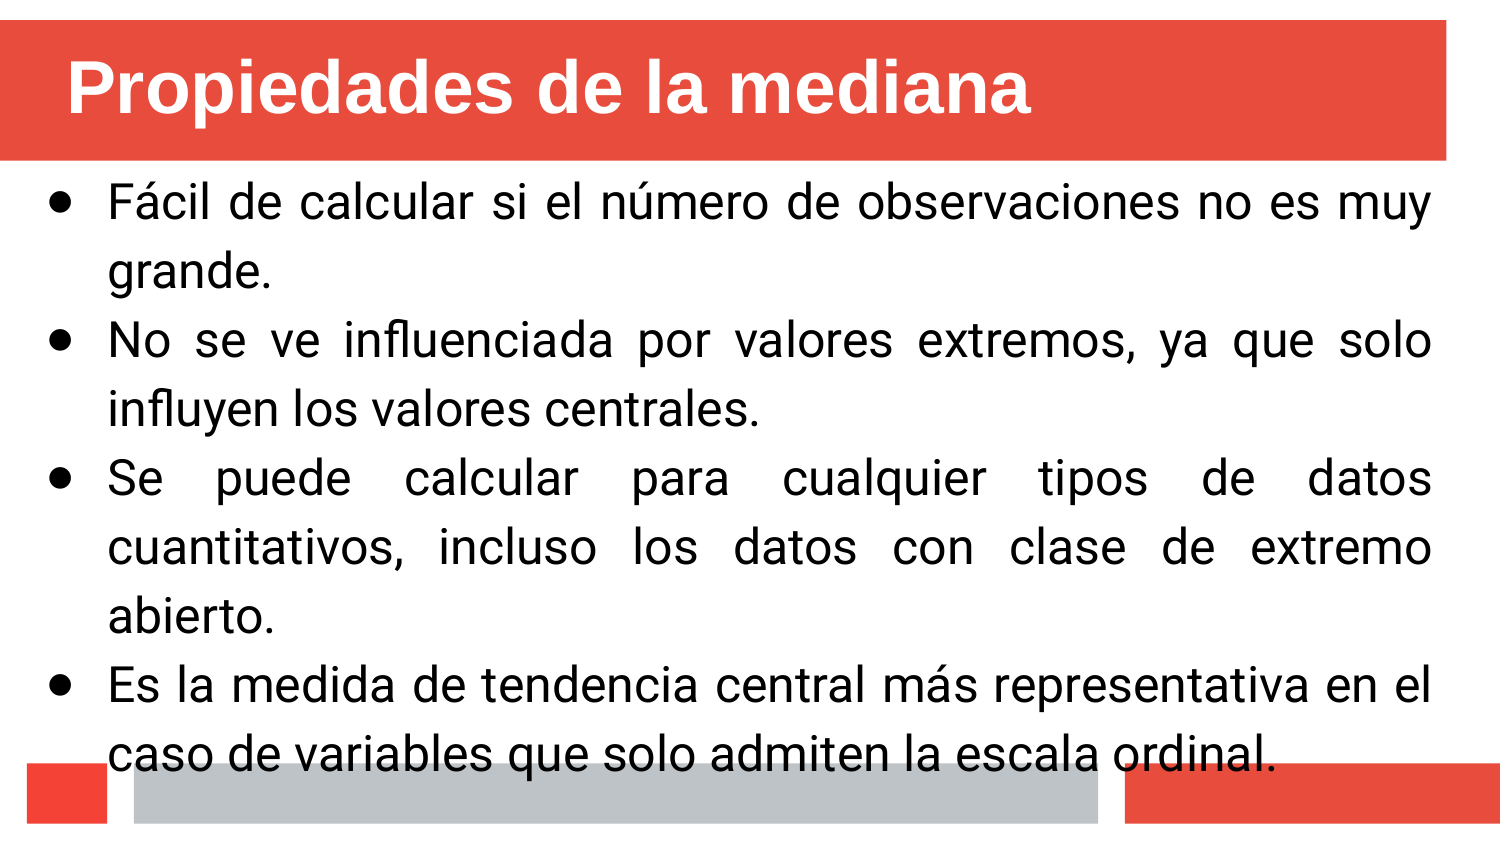

# Propiedades de la mediana
Fácil de calcular si el número de observaciones no es muy grande.
No se ve influenciada por valores extremos, ya que solo influyen los valores centrales.
Se puede calcular para cualquier tipos de datos cuantitativos, incluso los datos con clase de extremo abierto.
Es la medida de tendencia central más representativa en el caso de variables que solo admiten la escala ordinal.